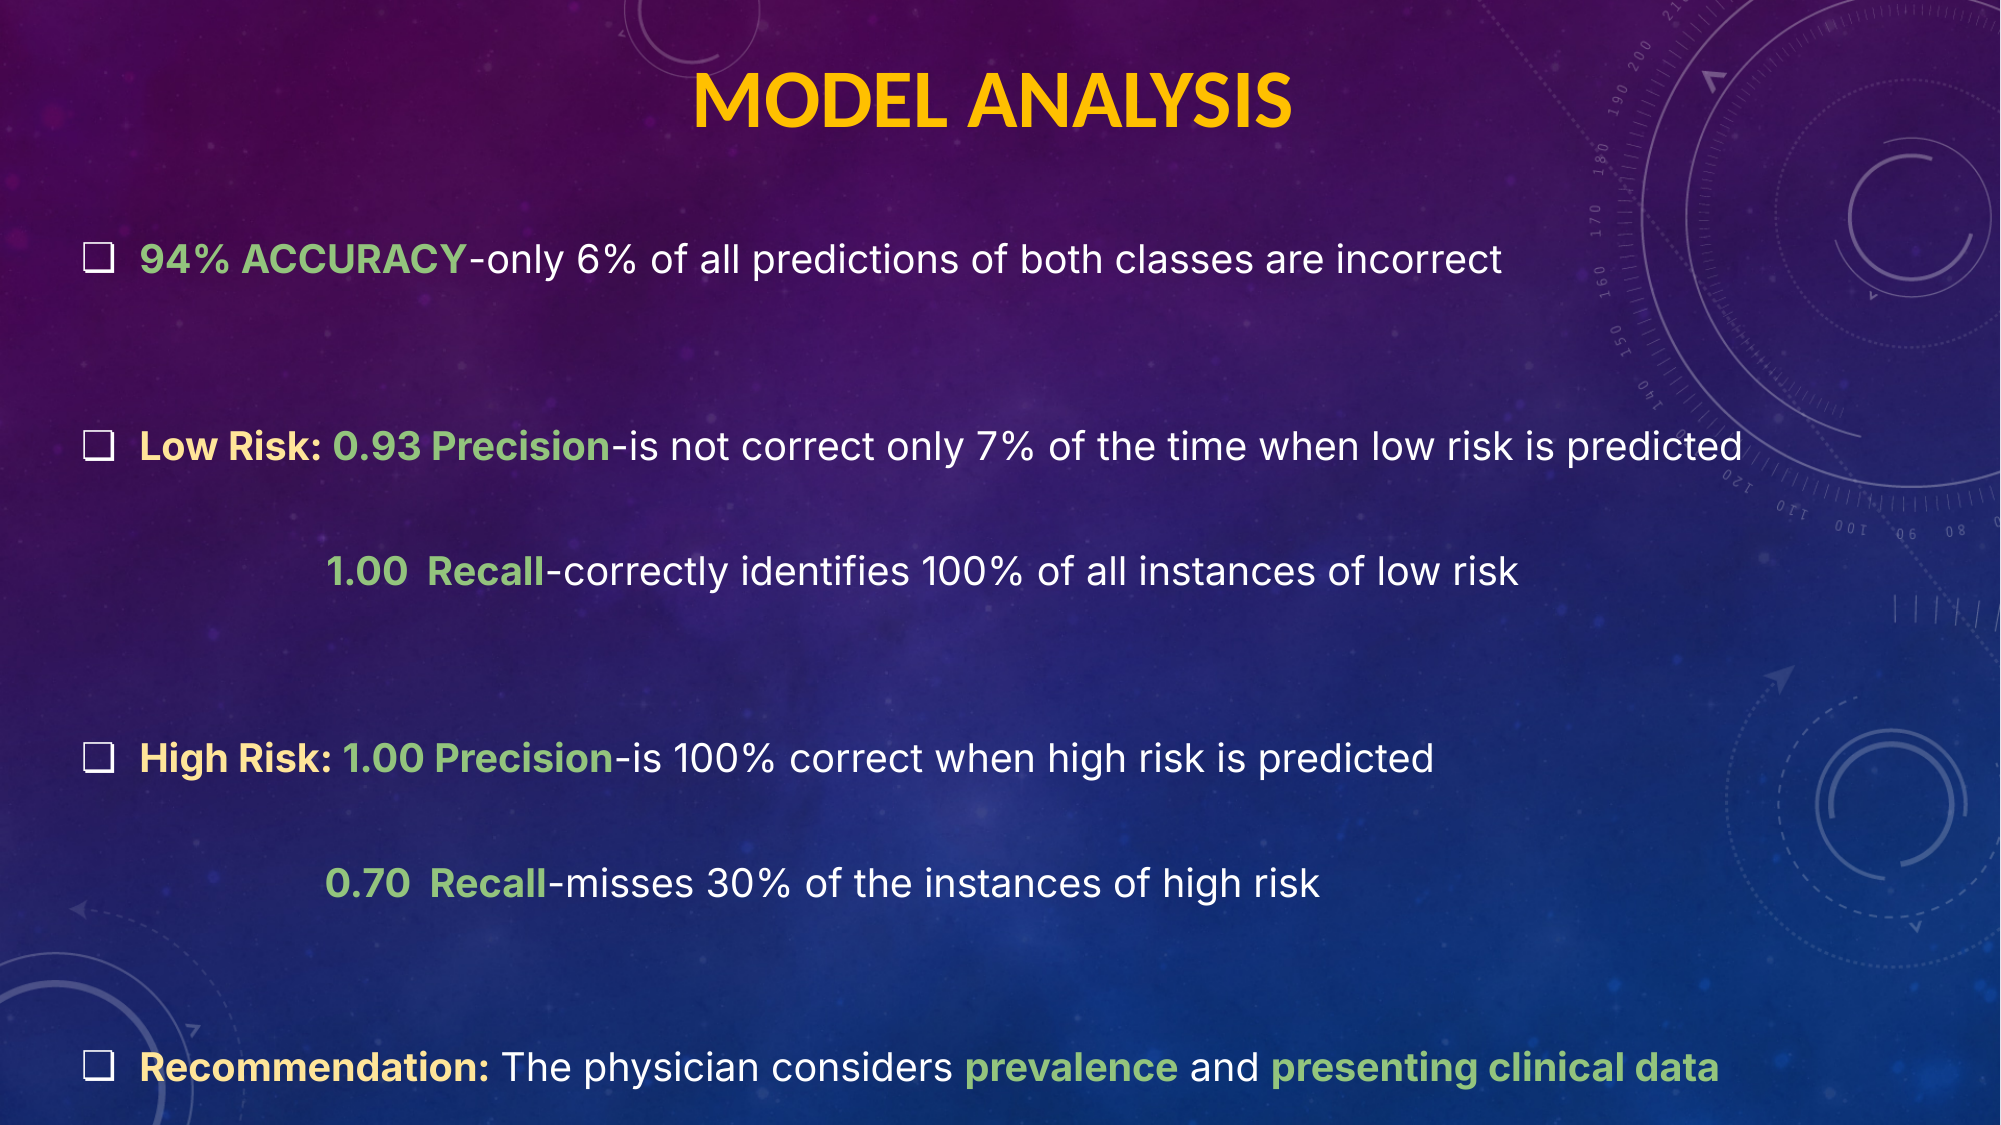

# MODEL ANALYSIS

94% ACCURACY-only 6% of all predictions of both classes are incorrect

Low Risk: 0.93 Precision-is not correct only 7% of the time when low risk is predicted

                 1.00  Recall-correctly identifies 100% of all instances of low risk

High Risk: 1.00 Precision-is 100% correct when high risk is predicted

                        0.70  Recall-misses 30% of the instances of high risk

Recommendation: The physician considers prevalence and presenting clinical data